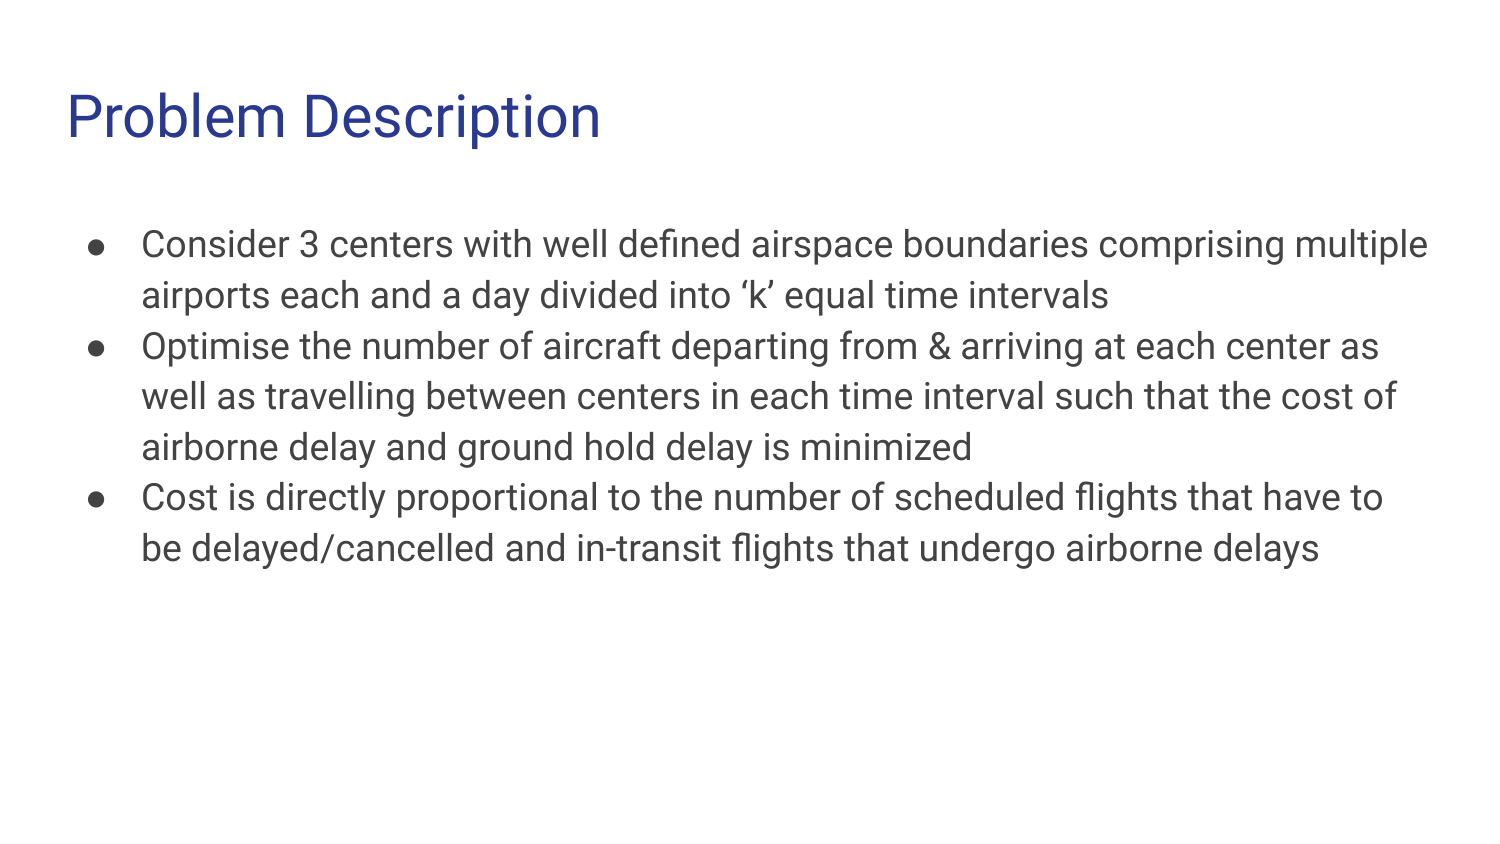

# Problem Description
Consider 3 centers with well defined airspace boundaries comprising multiple airports each and a day divided into ‘k’ equal time intervals
Optimise the number of aircraft departing from & arriving at each center as well as travelling between centers in each time interval such that the cost of airborne delay and ground hold delay is minimized
Cost is directly proportional to the number of scheduled flights that have to be delayed/cancelled and in-transit flights that undergo airborne delays